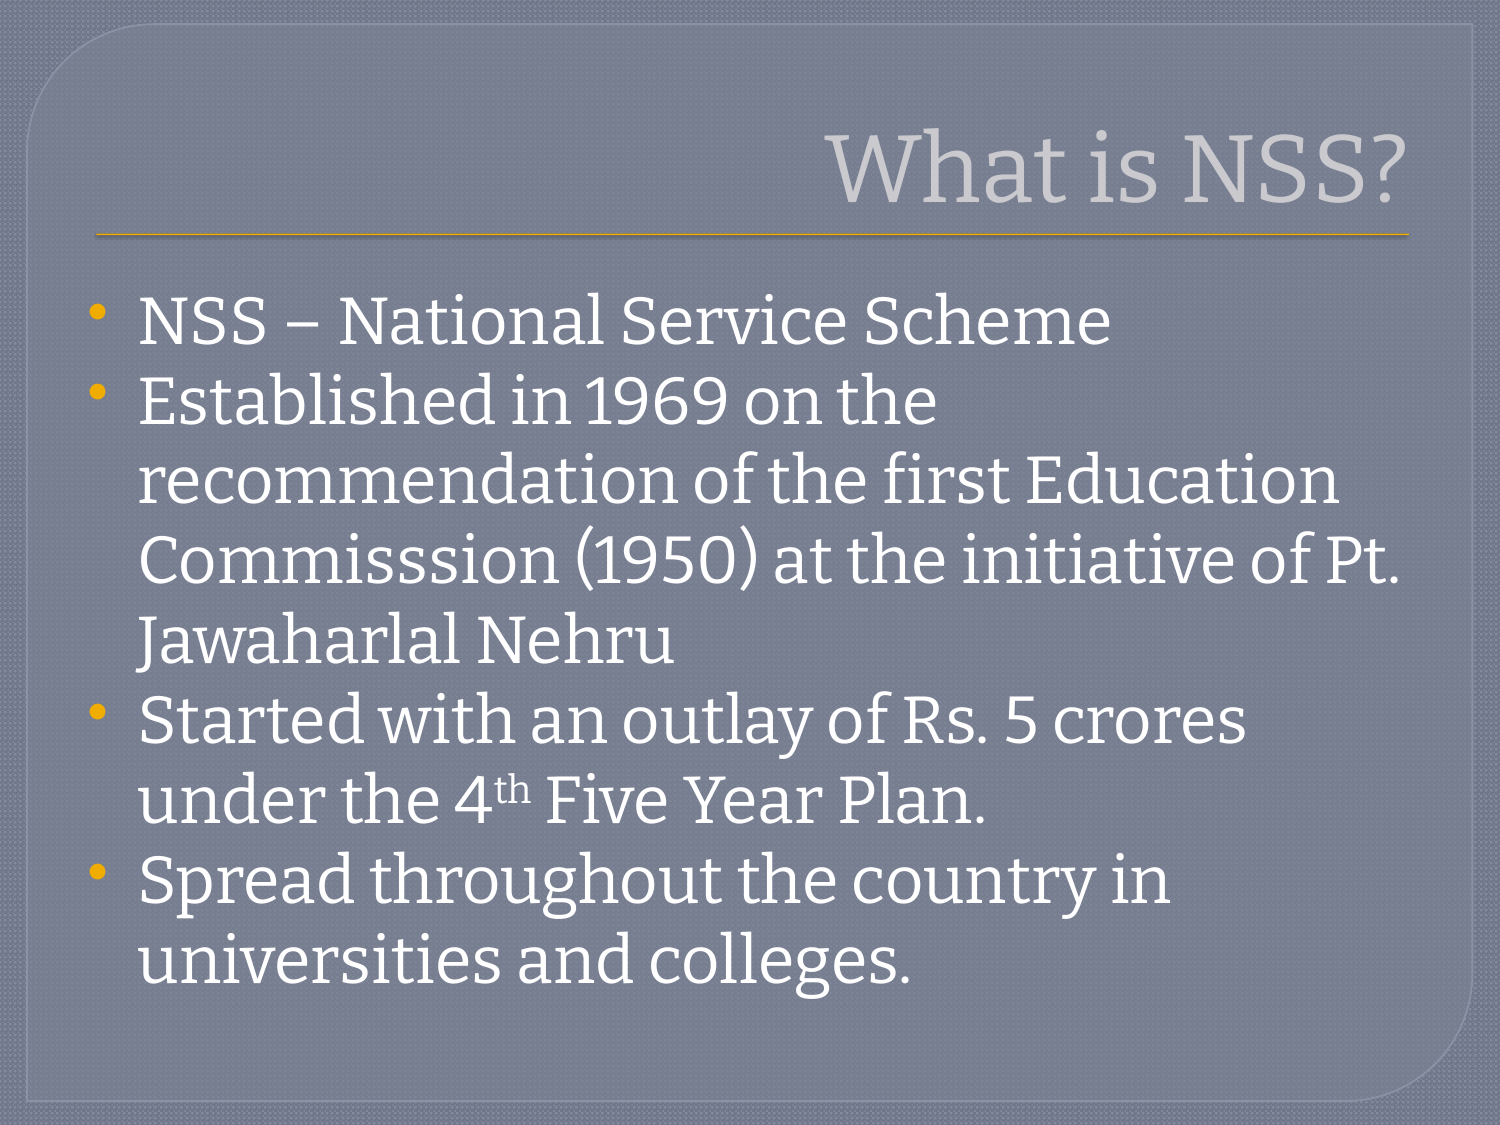

# What is NSS?
NSS – National Service Scheme
Established in 1969 on the recommendation of the first Education Commisssion (1950) at the initiative of Pt. Jawaharlal Nehru
Started with an outlay of Rs. 5 crores under the 4th Five Year Plan.
Spread throughout the country in universities and colleges.